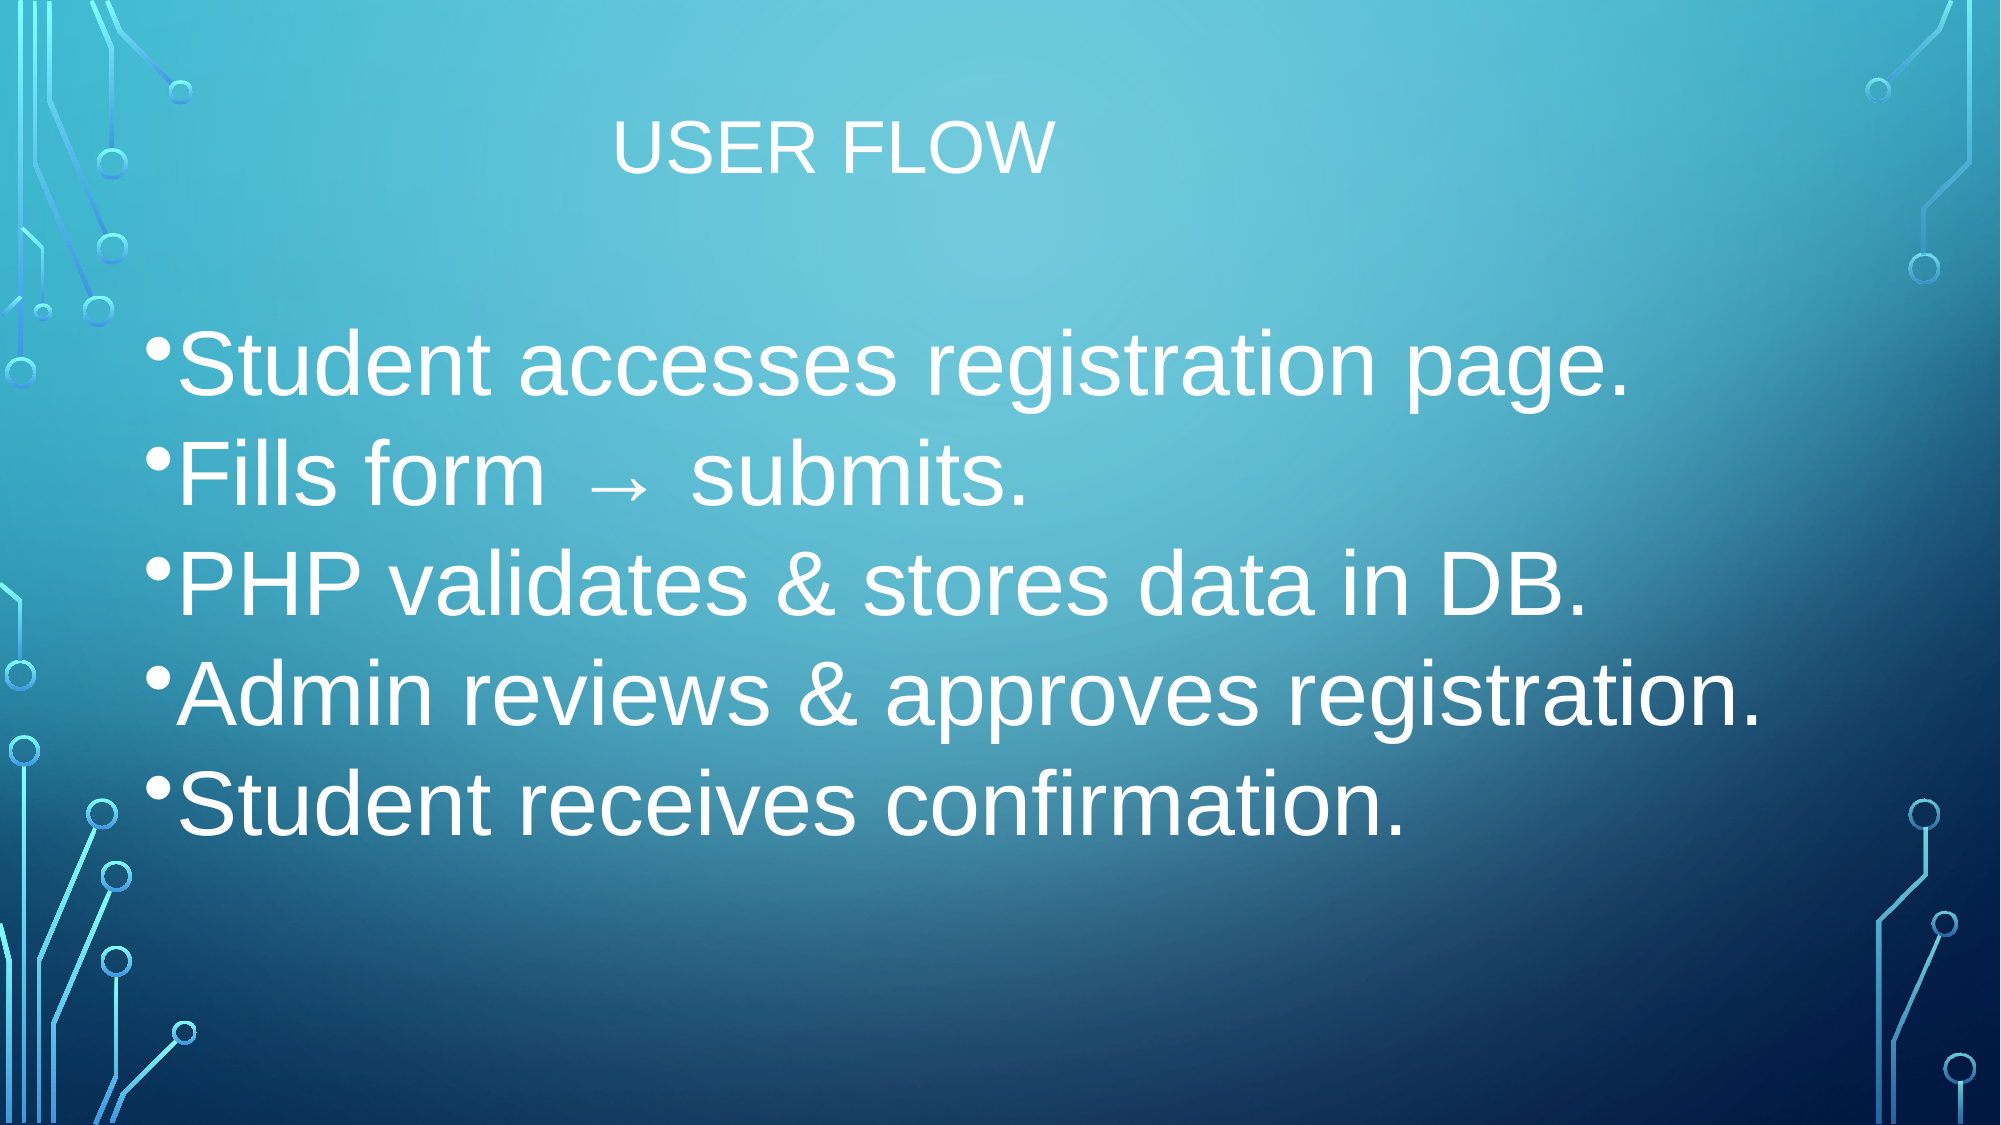

# User Flow
Student accesses registration page.
Fills form → submits.
PHP validates & stores data in DB.
Admin reviews & approves registration.
Student receives confirmation.